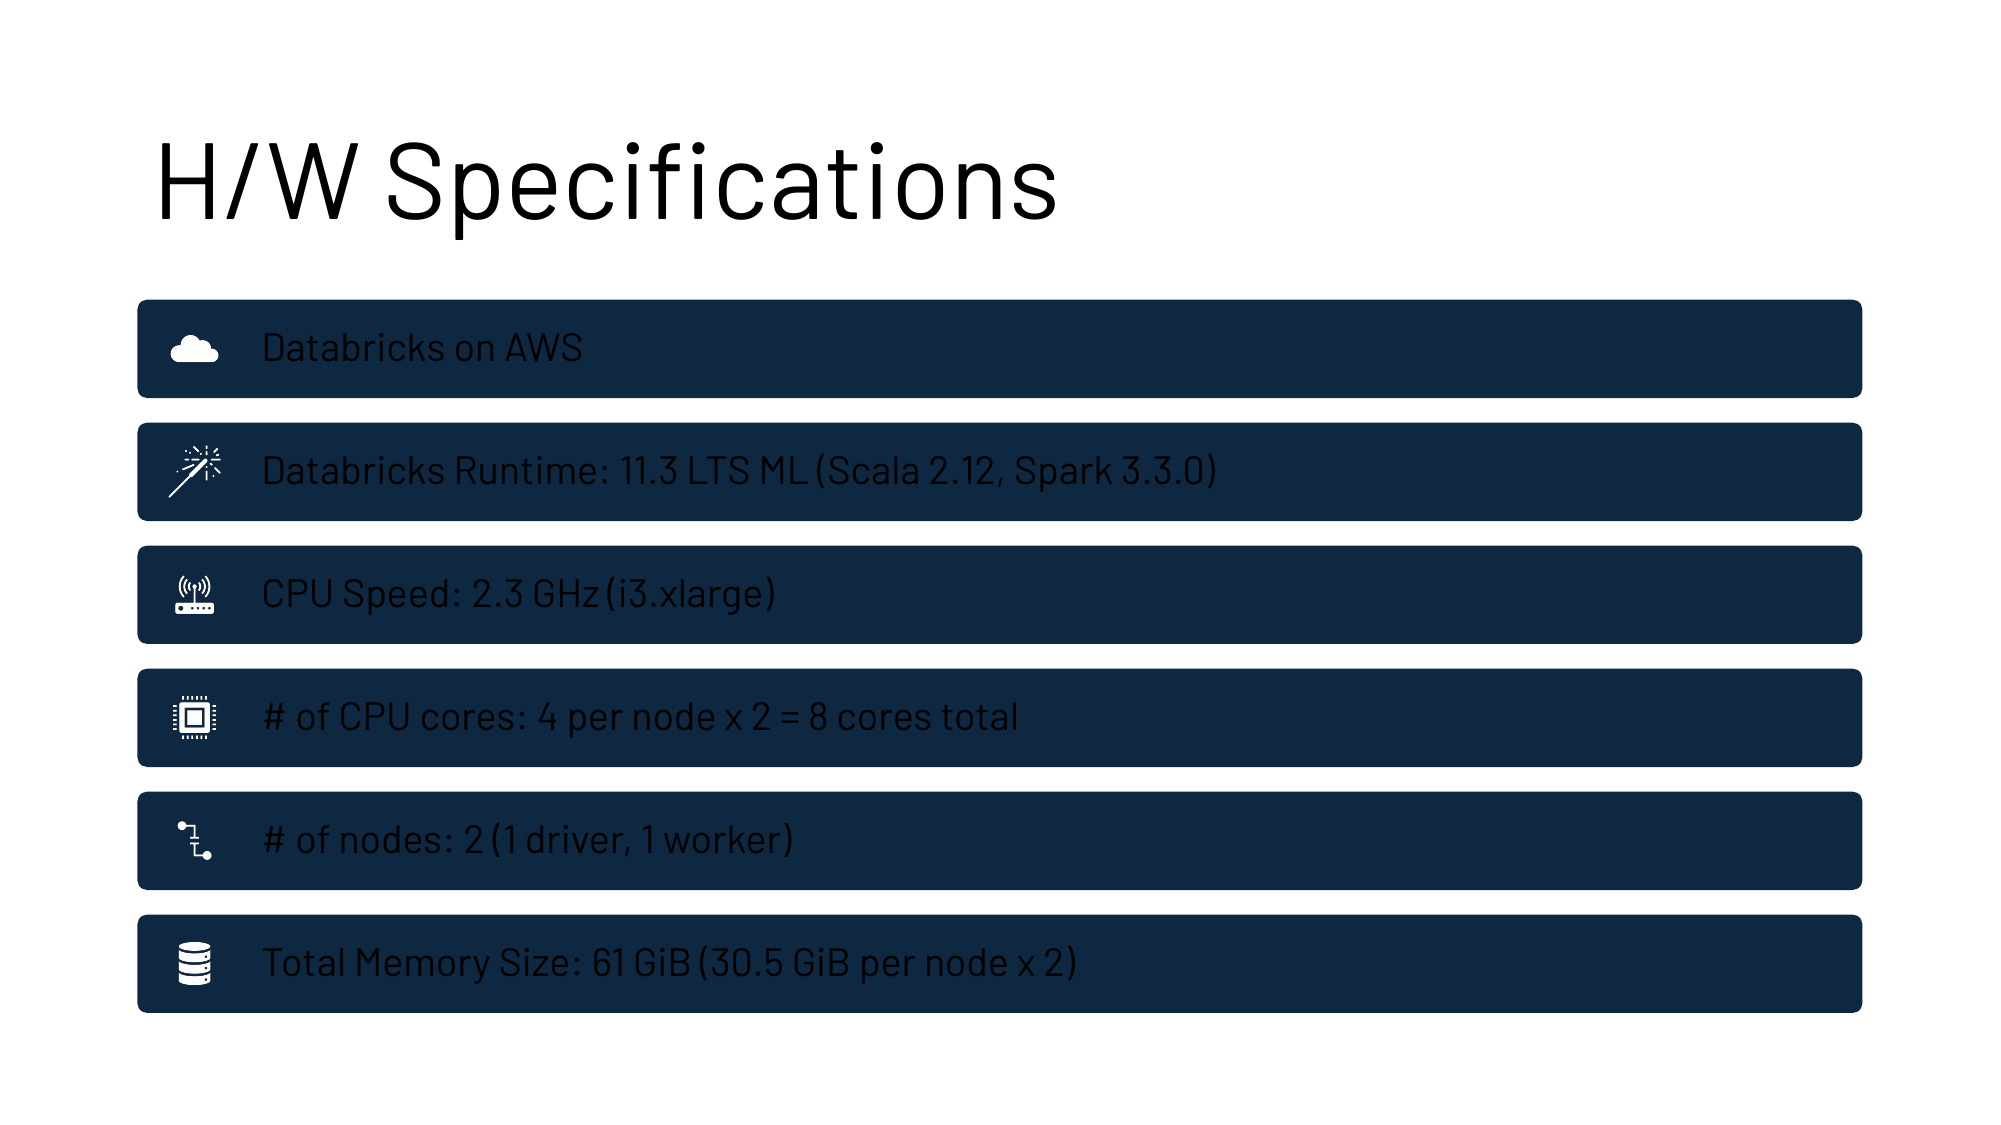

# H/W Specifications
Databricks on AWS
Databricks Runtime: 11.3 LTS ML (Scala 2.12, Spark 3.3.0)
CPU Speed: 2.3 GHz (i3.xlarge)
# of CPU cores: 4 per node x 2 = 8 cores total
# of nodes: 2 (1 driver, 1 worker)
Total Memory Size: 61 GiB (30.5 GiB per node x 2)